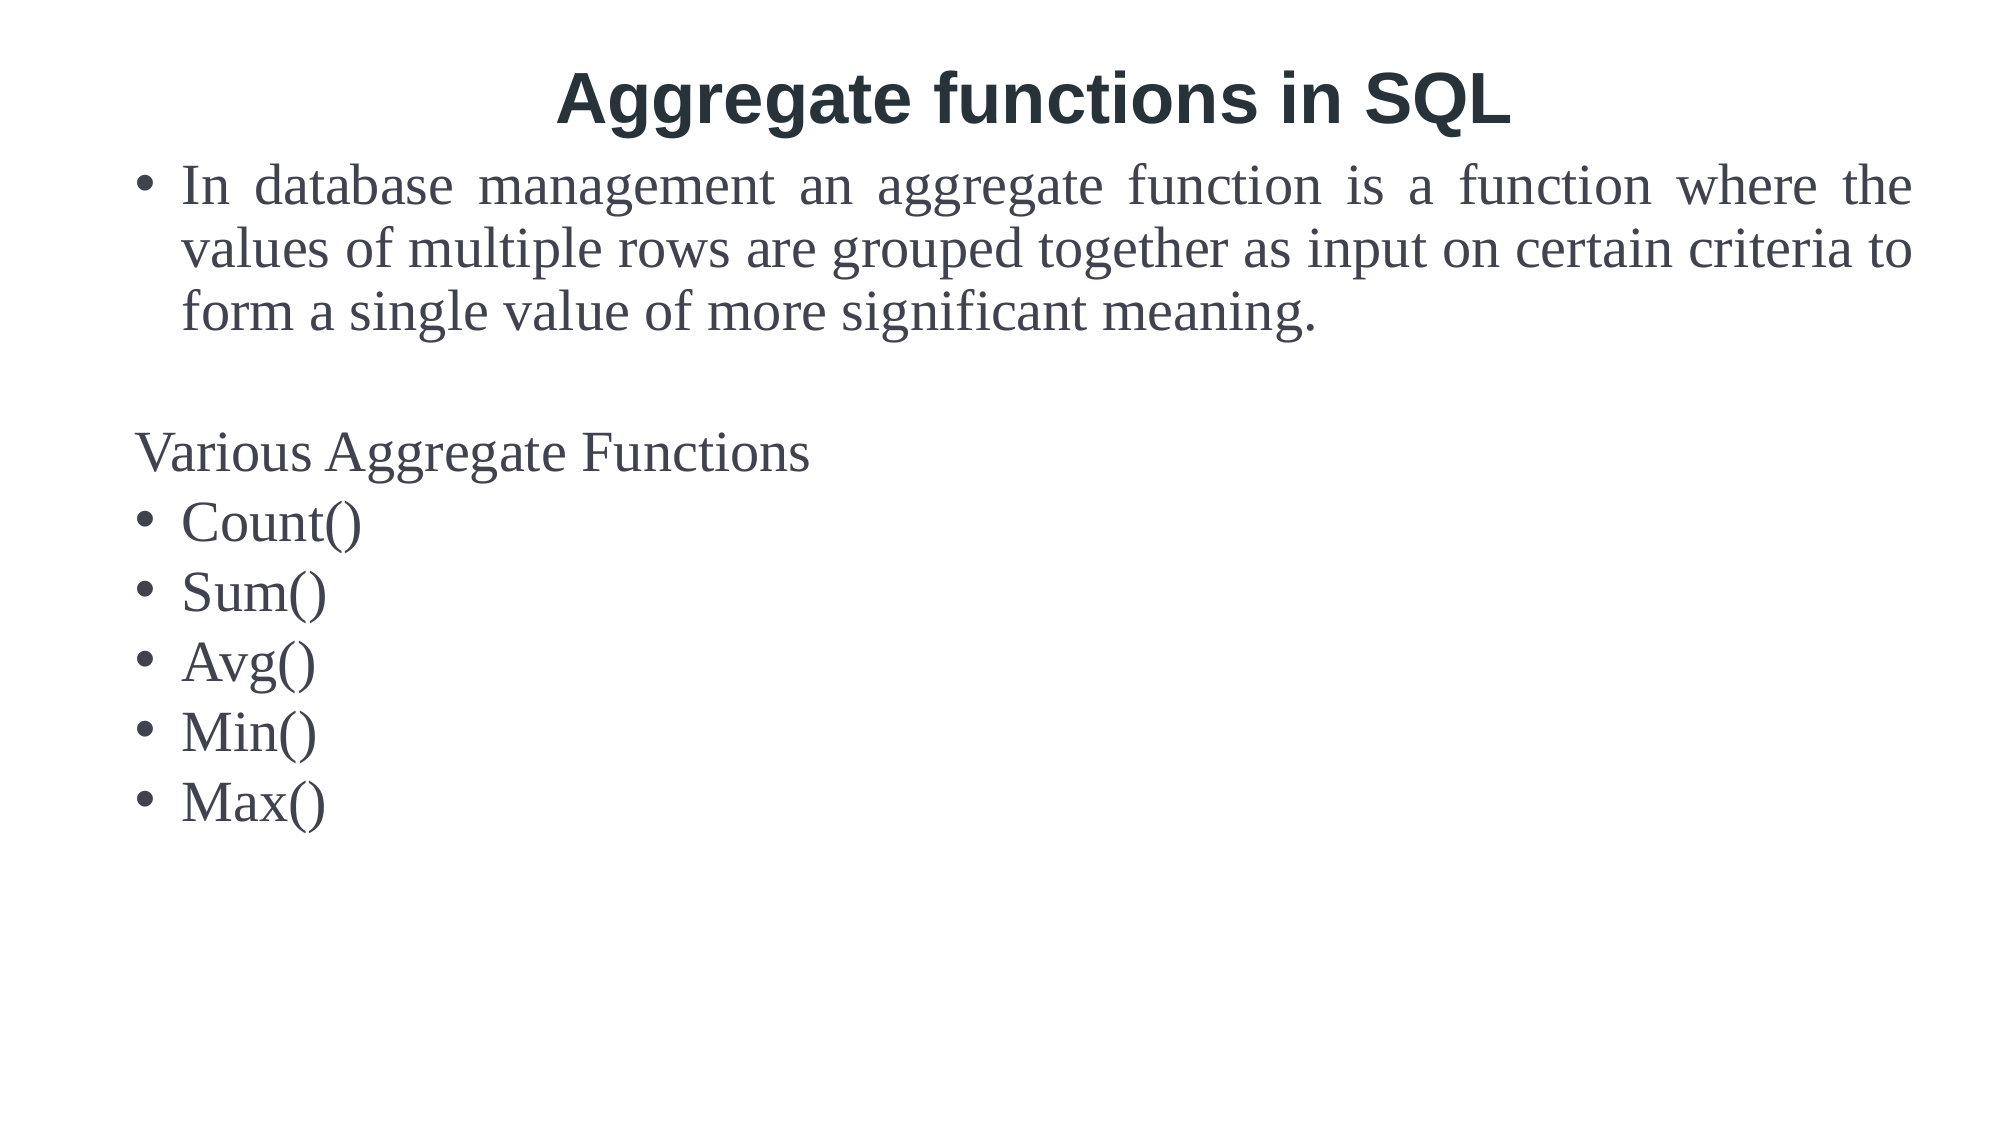

# Aggregate functions in SQL
In database management an aggregate function is a function where the values of multiple rows are grouped together as input on certain criteria to form a single value of more significant meaning.

Various Aggregate Functions
Count()
Sum()
Avg()
Min()
Max()